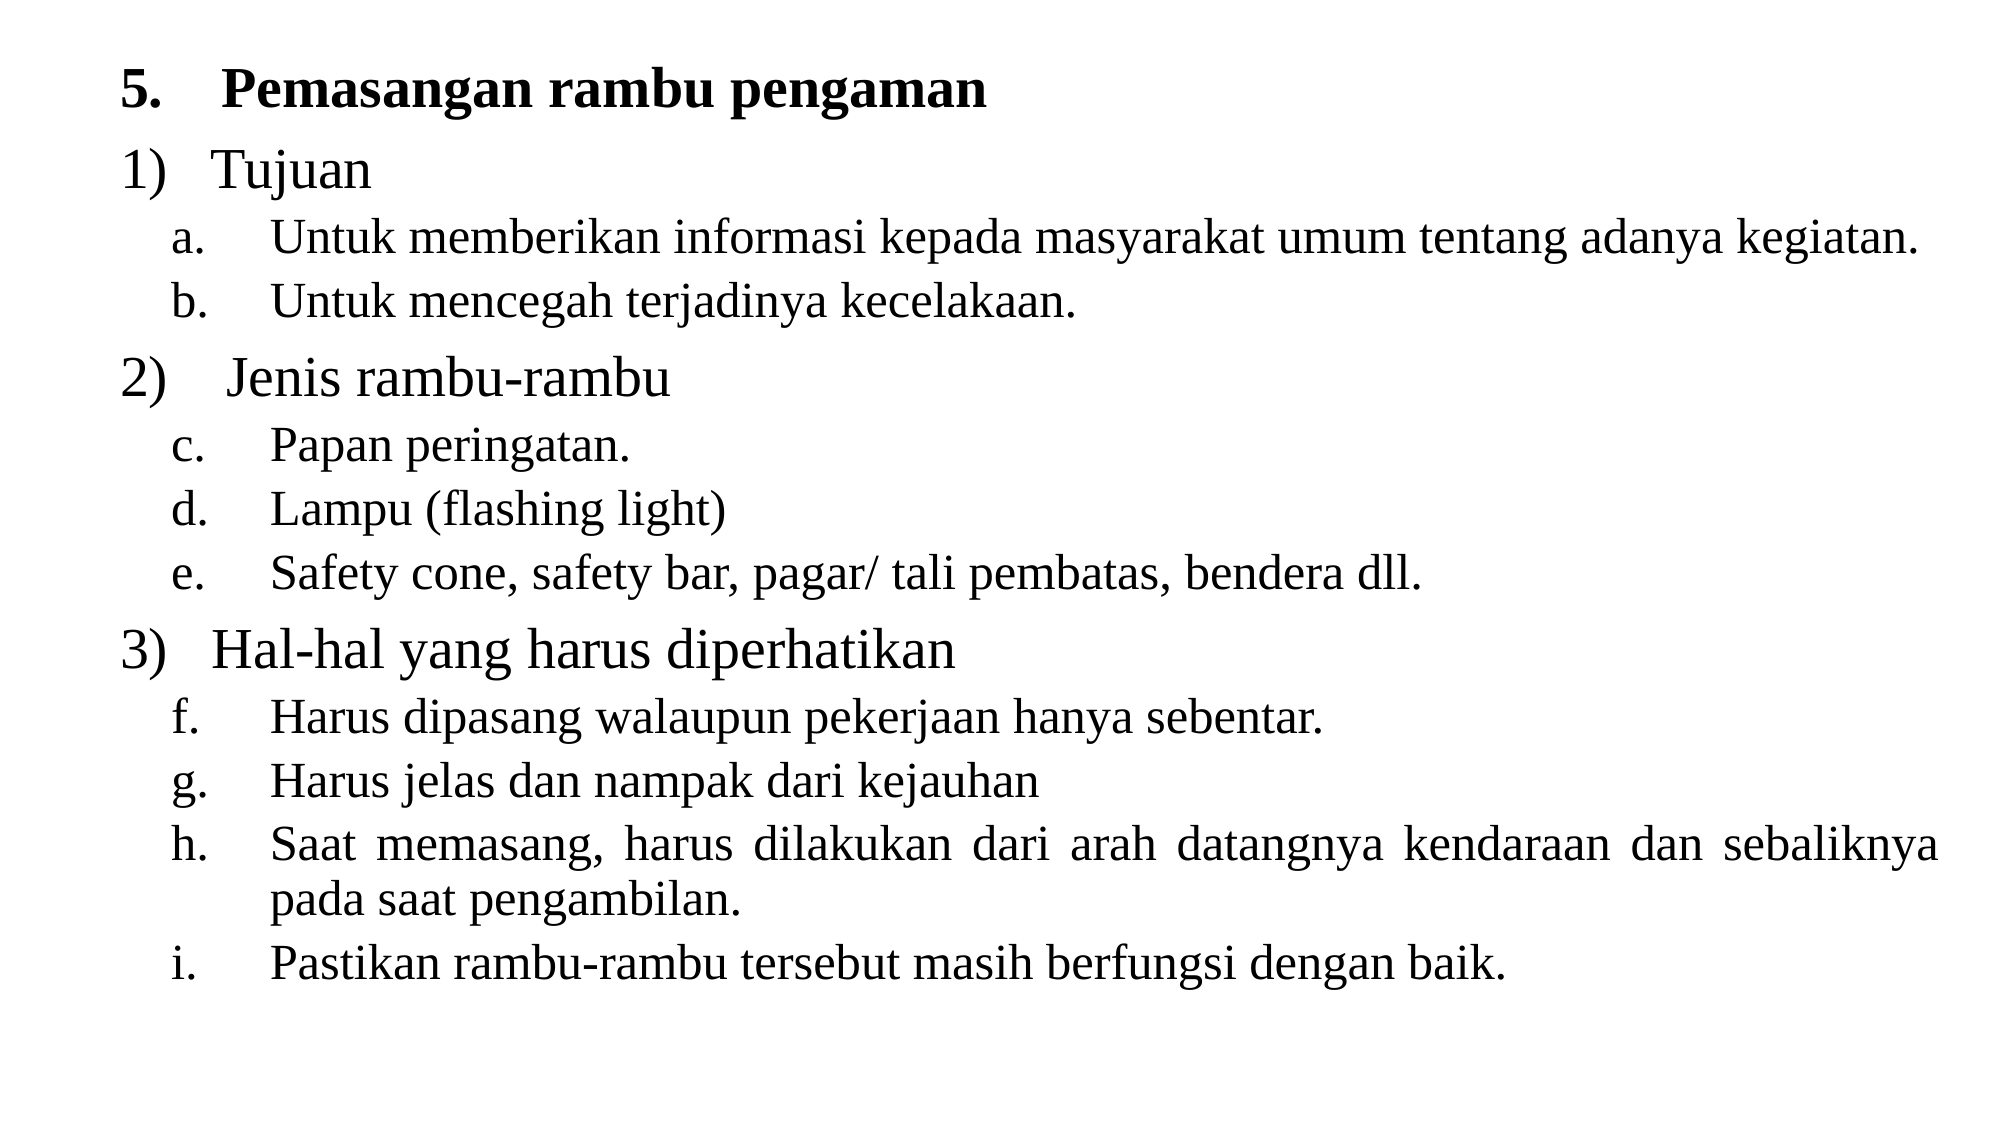

5.    Pemasangan rambu pengaman
1)   Tujuan
Untuk memberikan informasi kepada masyarakat umum tentang adanya kegiatan.
Untuk mencegah terjadinya kecelakaan.
2)    Jenis rambu-rambu
Papan peringatan.
Lampu (flashing light)
Safety cone, safety bar, pagar/ tali pembatas, bendera dll.
3)   Hal-hal yang harus diperhatikan
Harus dipasang walaupun pekerjaan hanya sebentar.
Harus jelas dan nampak dari kejauhan
Saat memasang, harus dilakukan dari arah datangnya kendaraan dan sebaliknya pada saat pengambilan.
Pastikan rambu-rambu tersebut masih berfungsi dengan baik.